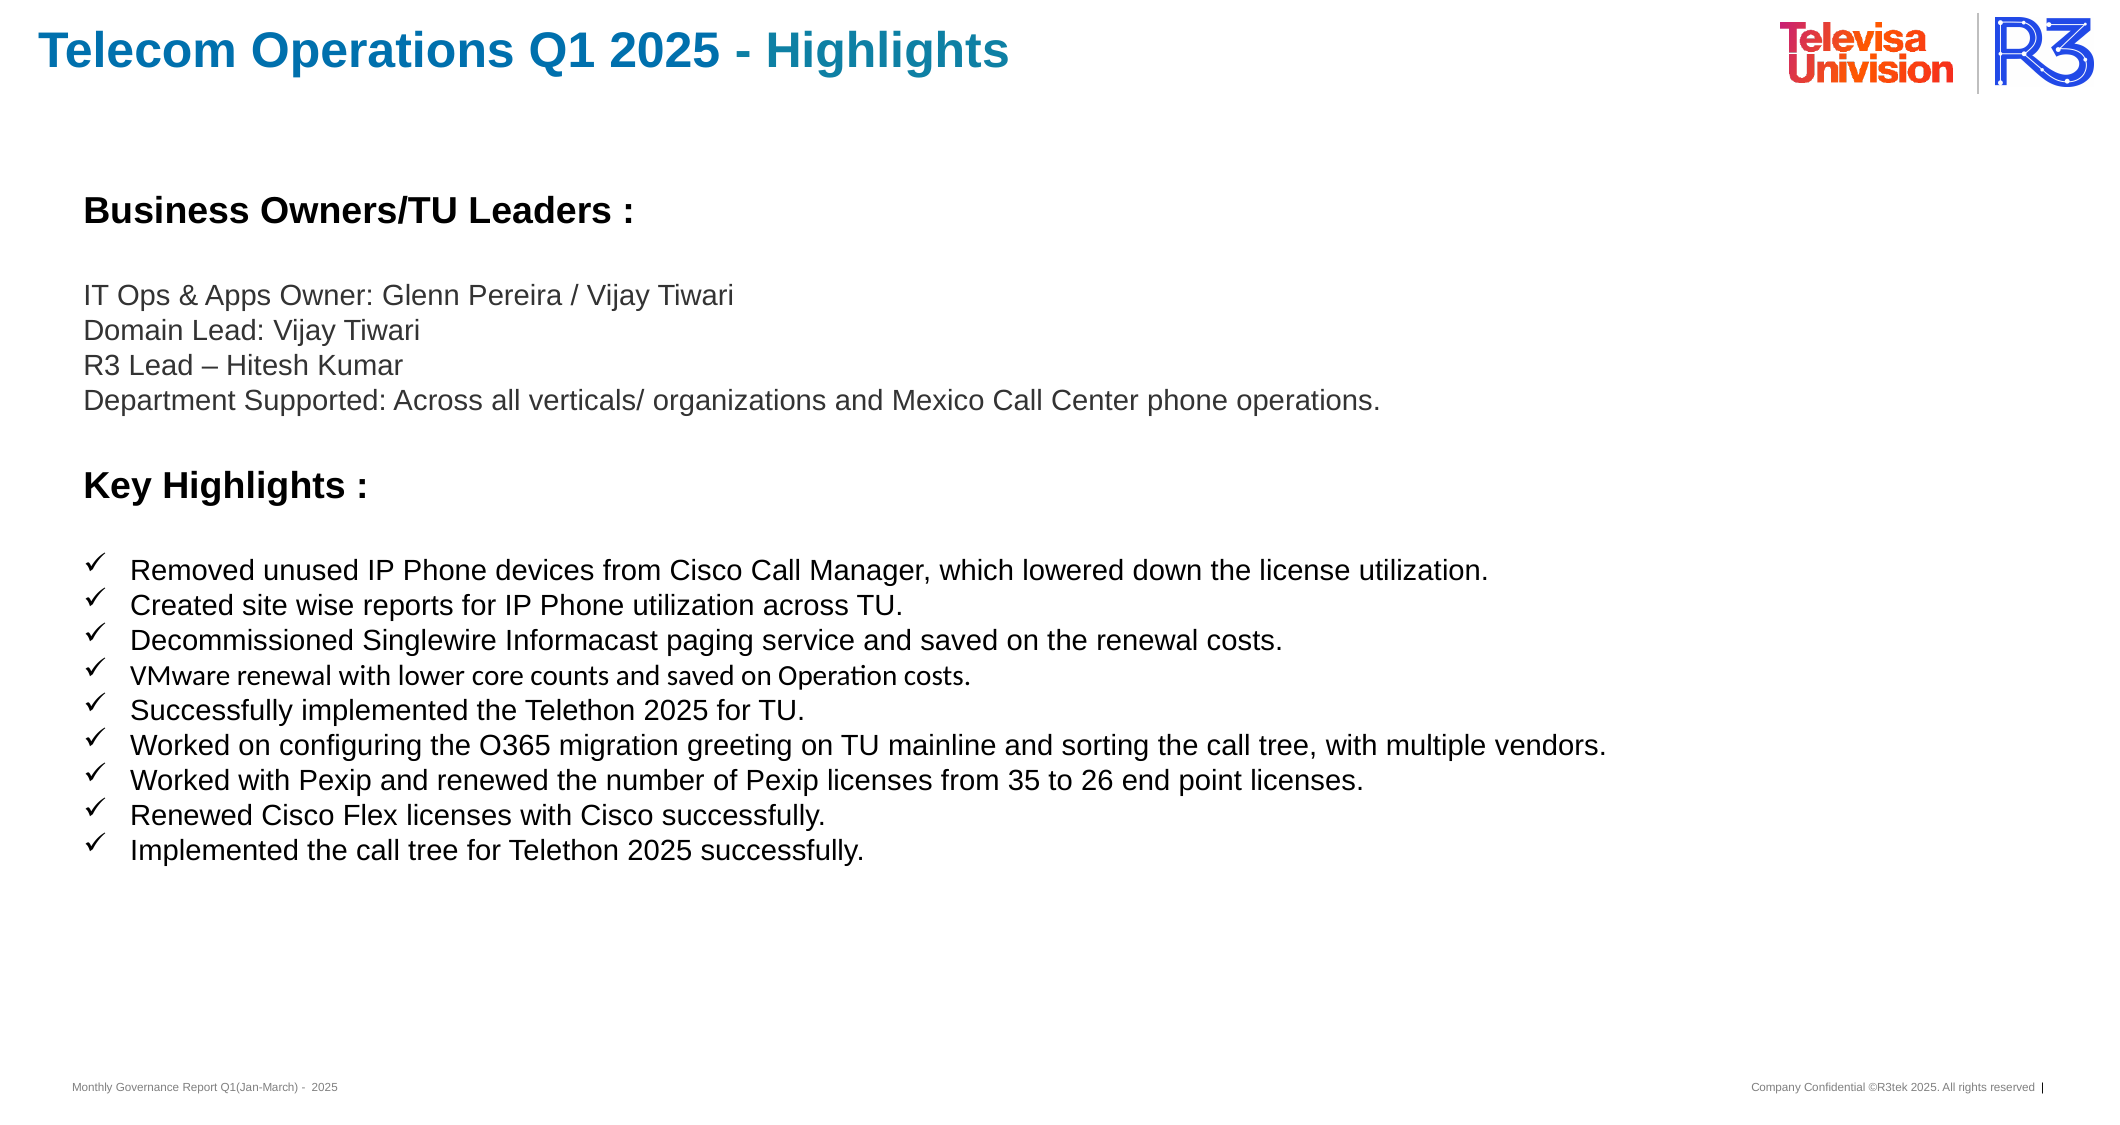

# Telecom Operations Q1 2025 - Highlights

Business Owners/TU Leaders :

IT Ops & Apps Owner: Glenn Pereira / Vijay Tiwari
Domain Lead: Vijay Tiwari
R3 Lead – Hitesh Kumar
Department Supported: Across all verticals/ organizations and Mexico Call Center phone operations.

Key Highlights :

Removed unused IP Phone devices from Cisco Call Manager, which lowered down the license utilization.
Created site wise reports for IP Phone utilization across TU.
Decommissioned Singlewire Informacast paging service and saved on the renewal costs.
VMware renewal with lower core counts and saved on Operation costs.
Successfully implemented the Telethon 2025 for TU. ​
Worked on configuring the O365 migration greeting on TU mainline and sorting the call tree, with multiple vendors.​
Worked with Pexip and renewed the number of Pexip licenses from 35 to 26 end point licenses.​
Renewed Cisco Flex licenses with Cisco successfully.​
Implemented the call tree for Telethon 2025 successfully.